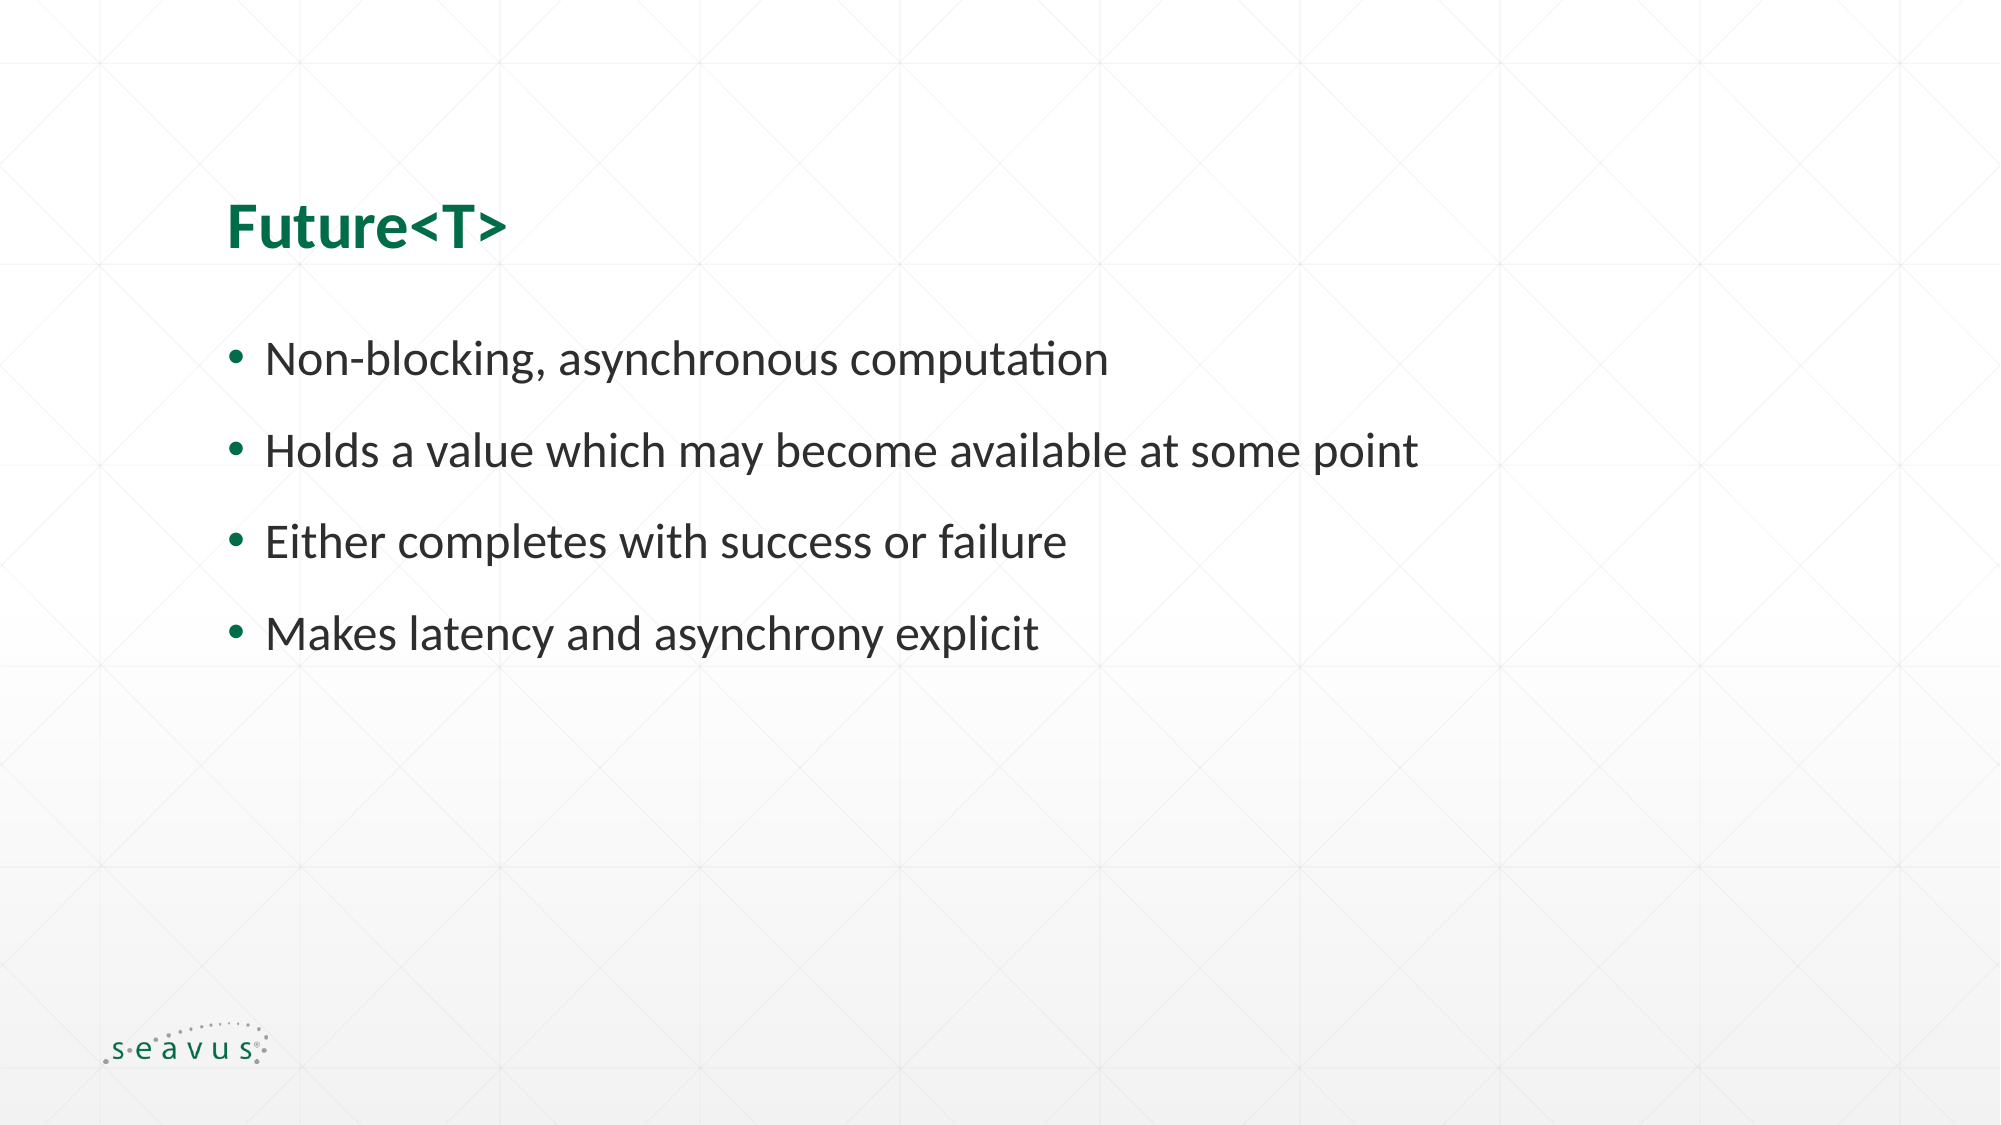

# Future<T>
Non-blocking, asynchronous computation
Holds a value which may become available at some point
Either completes with success or failure
Makes latency and asynchrony explicit